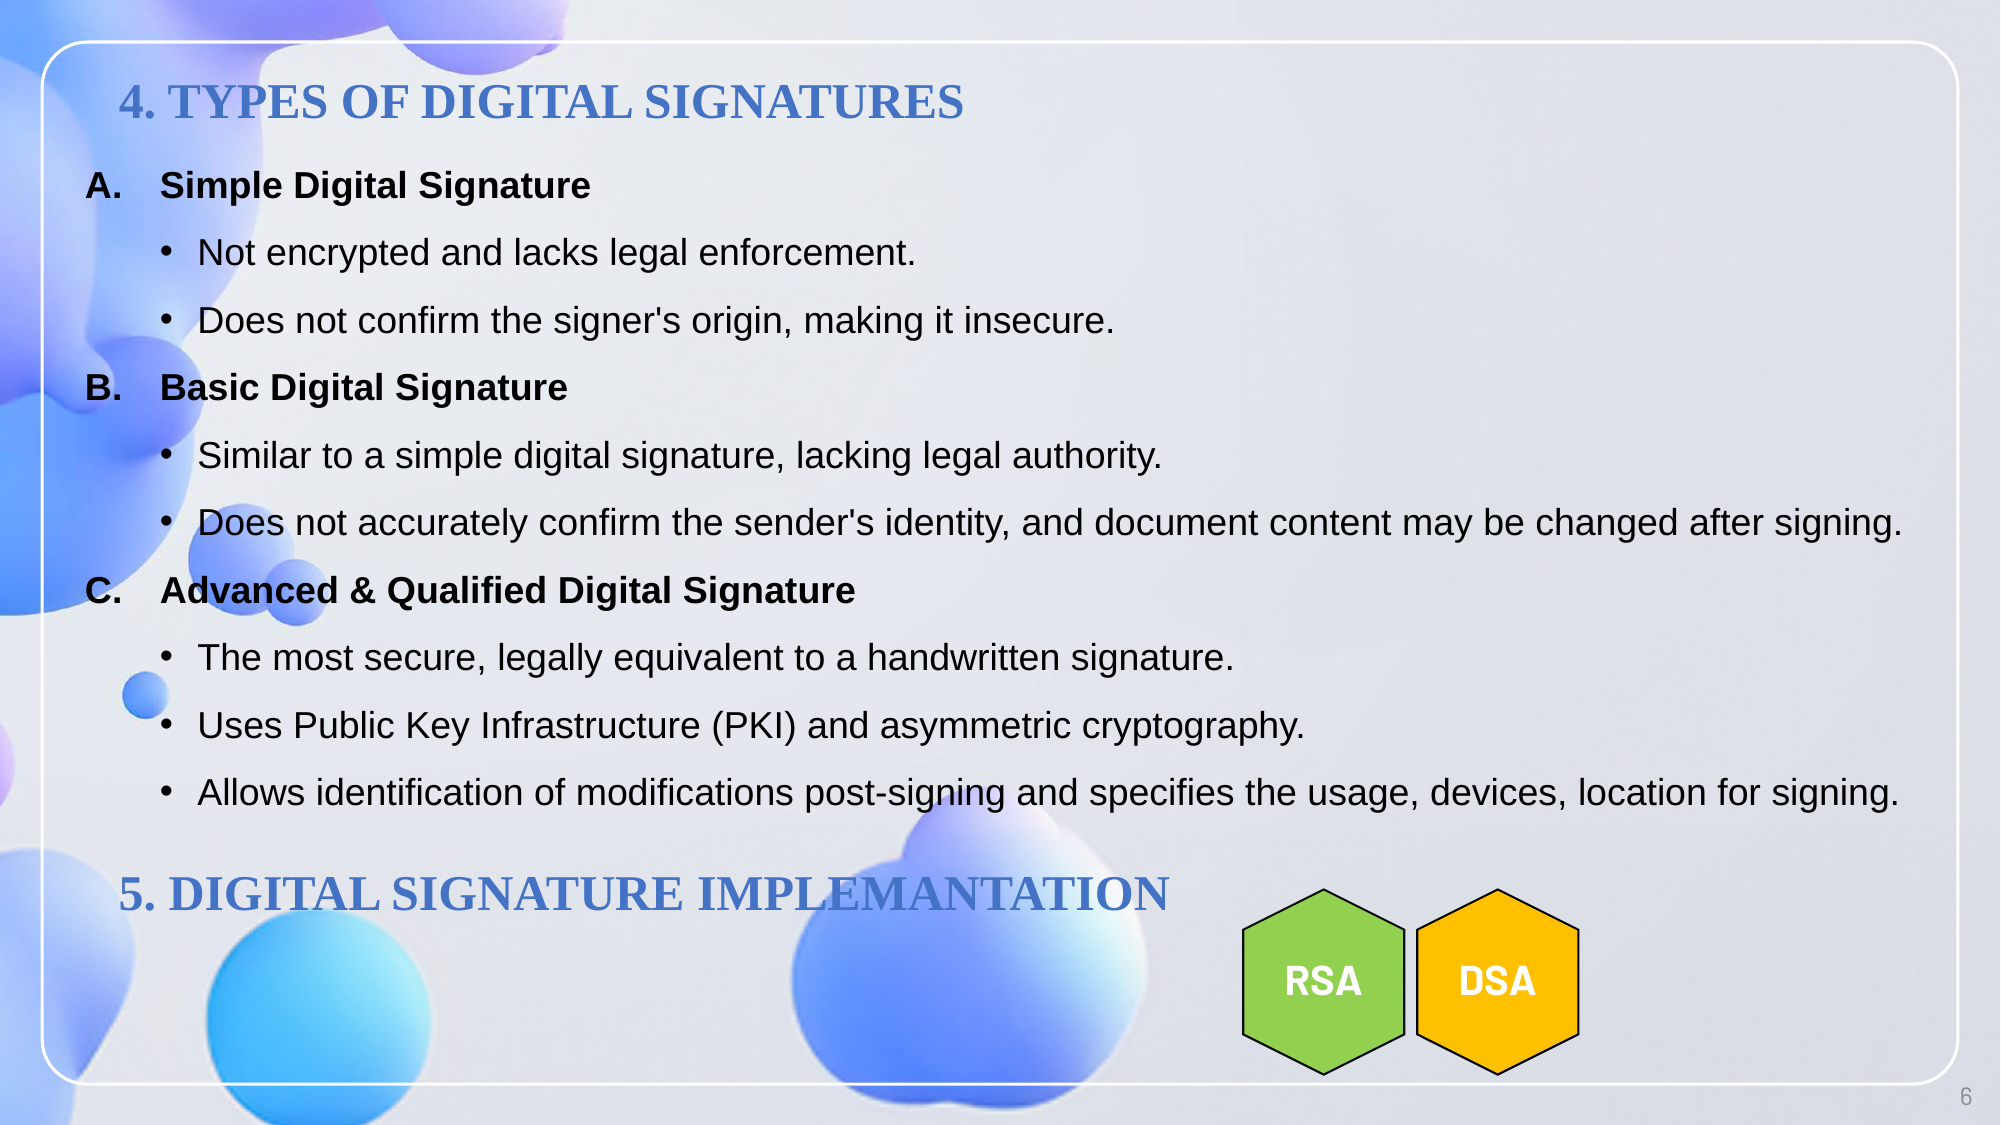

# 4. TYPES OF DIGITAL SIGNATURES
Simple Digital Signature
Not encrypted and lacks legal enforcement.
Does not confirm the signer's origin, making it insecure.
Basic Digital Signature
Similar to a simple digital signature, lacking legal authority.
Does not accurately confirm the sender's identity, and document content may be changed after signing.
Advanced & Qualified Digital Signature
The most secure, legally equivalent to a handwritten signature.
Uses Public Key Infrastructure (PKI) and asymmetric cryptography.
Allows identification of modifications post-signing and specifies the usage, devices, location for signing.

DSA
RSA
5. DIGITAL SIGNATURE IMPLEMANTATION
6